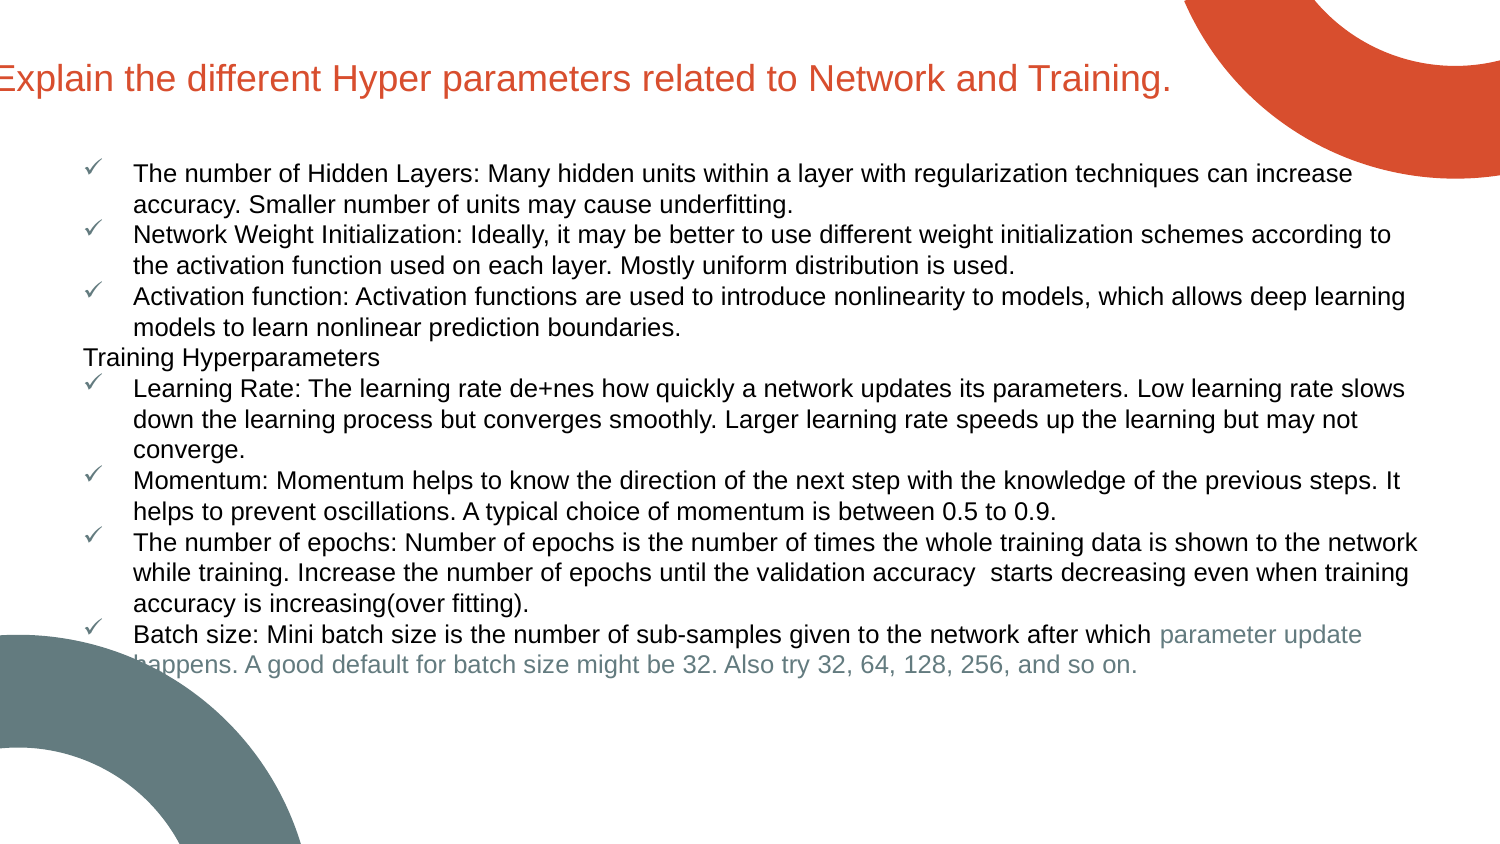

# Explain the different Hyper parameters related to Network and Training.
The number of Hidden Layers: Many hidden units within a layer with regularization techniques can increase accuracy. Smaller number of units may cause underfitting.
Network Weight Initialization: Ideally, it may be better to use different weight initialization schemes according to the activation function used on each layer. Mostly uniform distribution is used.
Activation function: Activation functions are used to introduce nonlinearity to models, which allows deep learning models to learn nonlinear prediction boundaries.
Training Hyperparameters
Learning Rate: The learning rate de+nes how quickly a network updates its parameters. Low learning rate slows down the learning process but converges smoothly. Larger learning rate speeds up the learning but may not converge.
Momentum: Momentum helps to know the direction of the next step with the knowledge of the previous steps. It helps to prevent oscillations. A typical choice of momentum is between 0.5 to 0.9.
The number of epochs: Number of epochs is the number of times the whole training data is shown to the network while training. Increase the number of epochs until the validation accuracy  starts decreasing even when training accuracy is increasing(over fitting).
Batch size: Mini batch size is the number of sub-samples given to the network after which parameter update happens. A good default for batch size might be 32. Also try 32, 64, 128, 256, and so on.